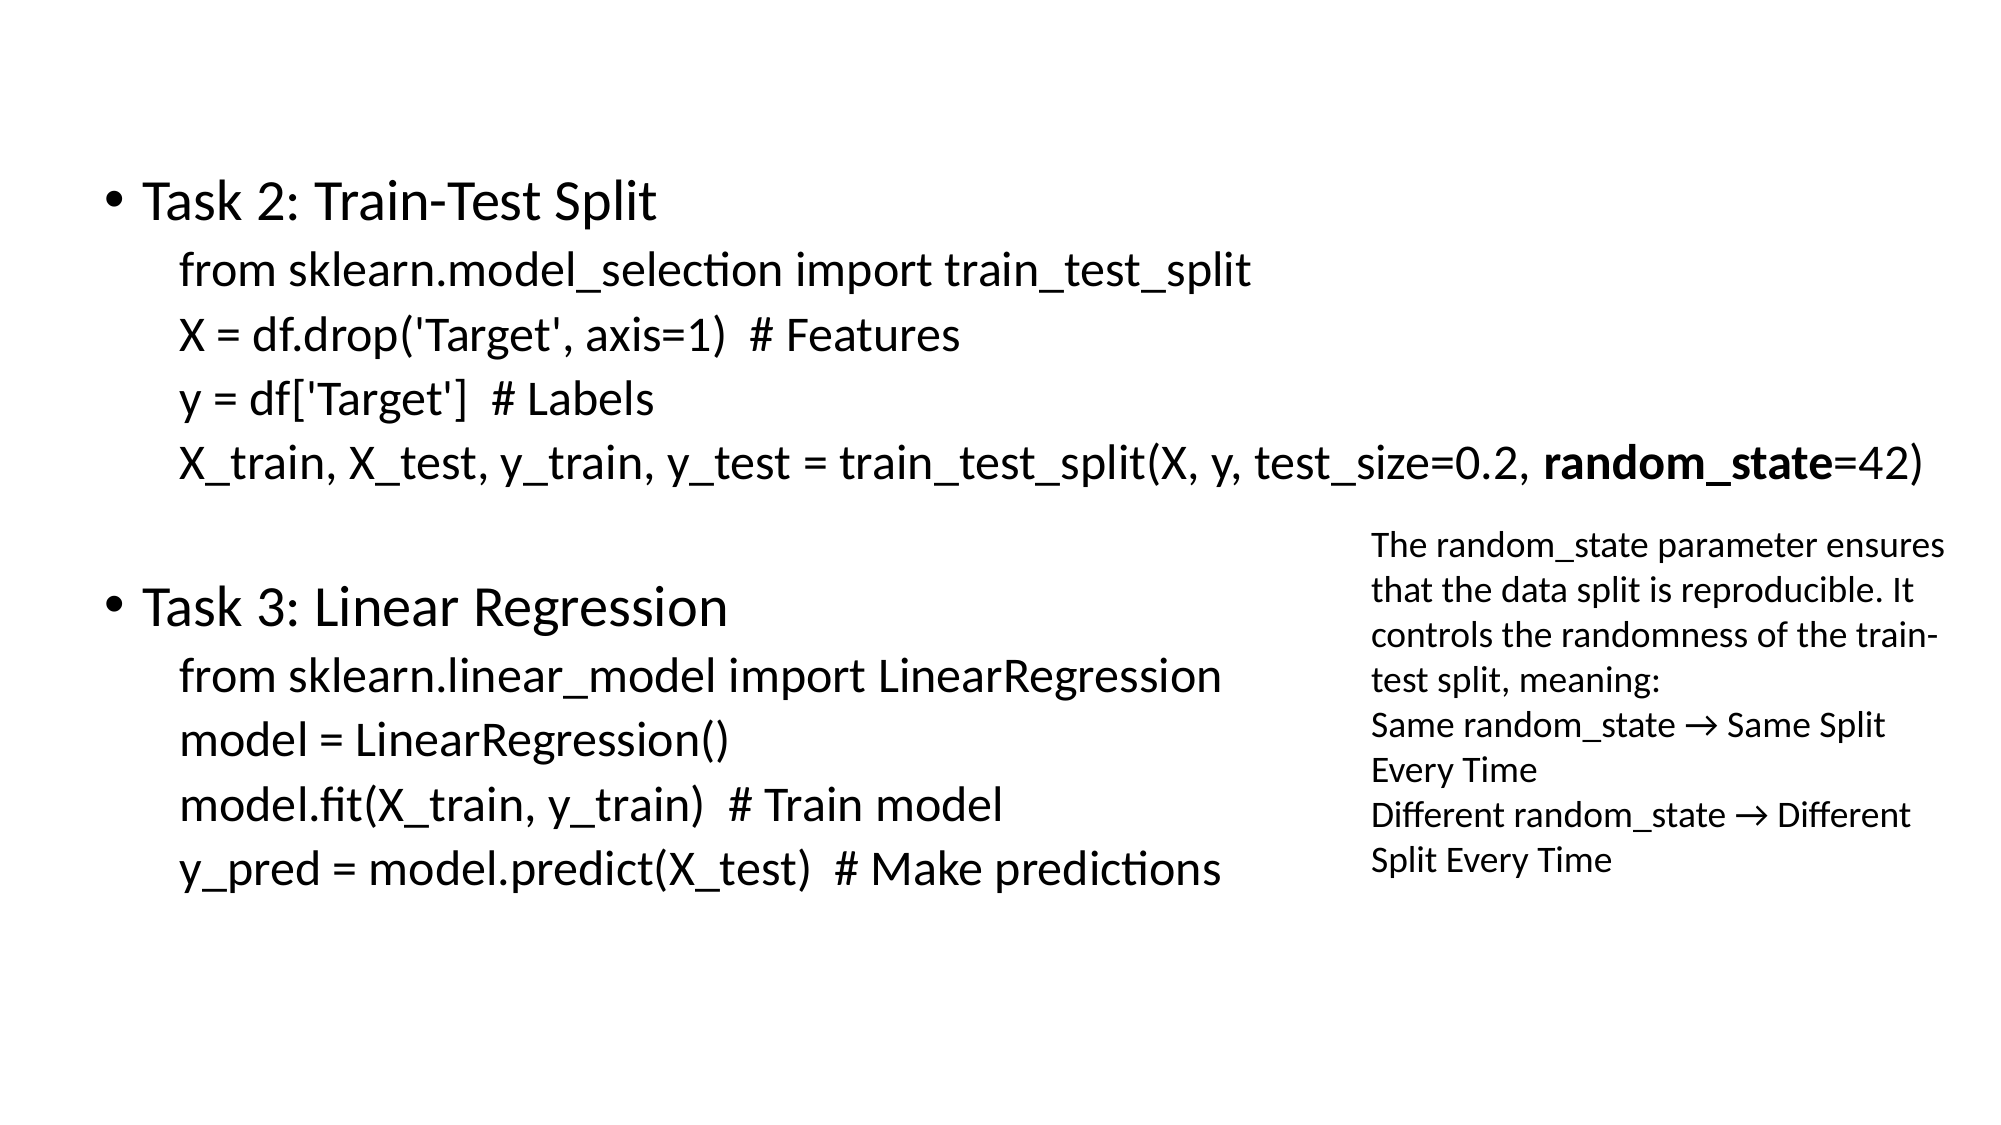

Task 2: Train-Test Split
from sklearn.model_selection import train_test_split
X = df.drop('Target', axis=1)  # Features
y = df['Target']  # Labels
X_train, X_test, y_train, y_test = train_test_split(X, y, test_size=0.2, random_state=42)

Task 3: Linear Regression
from sklearn.linear_model import LinearRegression
model = LinearRegression()
model.fit(X_train, y_train)  # Train model
y_pred = model.predict(X_test)  # Make predictions

The random_state parameter ensures that the data split is reproducible. It controls the randomness of the train-test split, meaning:
Same random_state → Same Split Every Time
Different random_state → Different Split Every Time